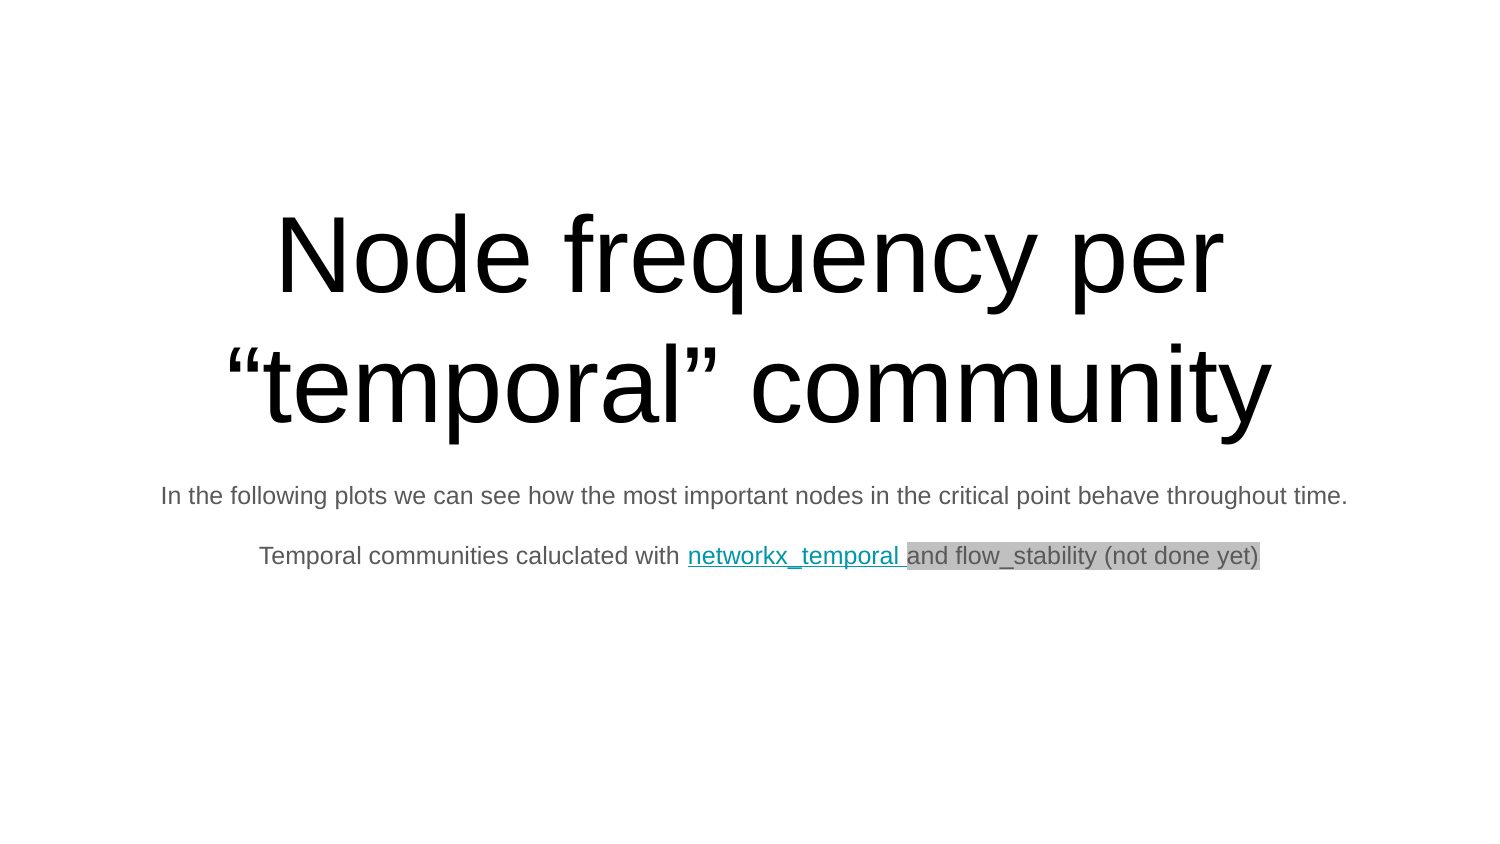

# Node frequency per “temporal” community
In the following plots we can see how the most important nodes in the critical point behave throughout time.

Temporal communities caluclated with networkx_temporal and flow_stability (not done yet)